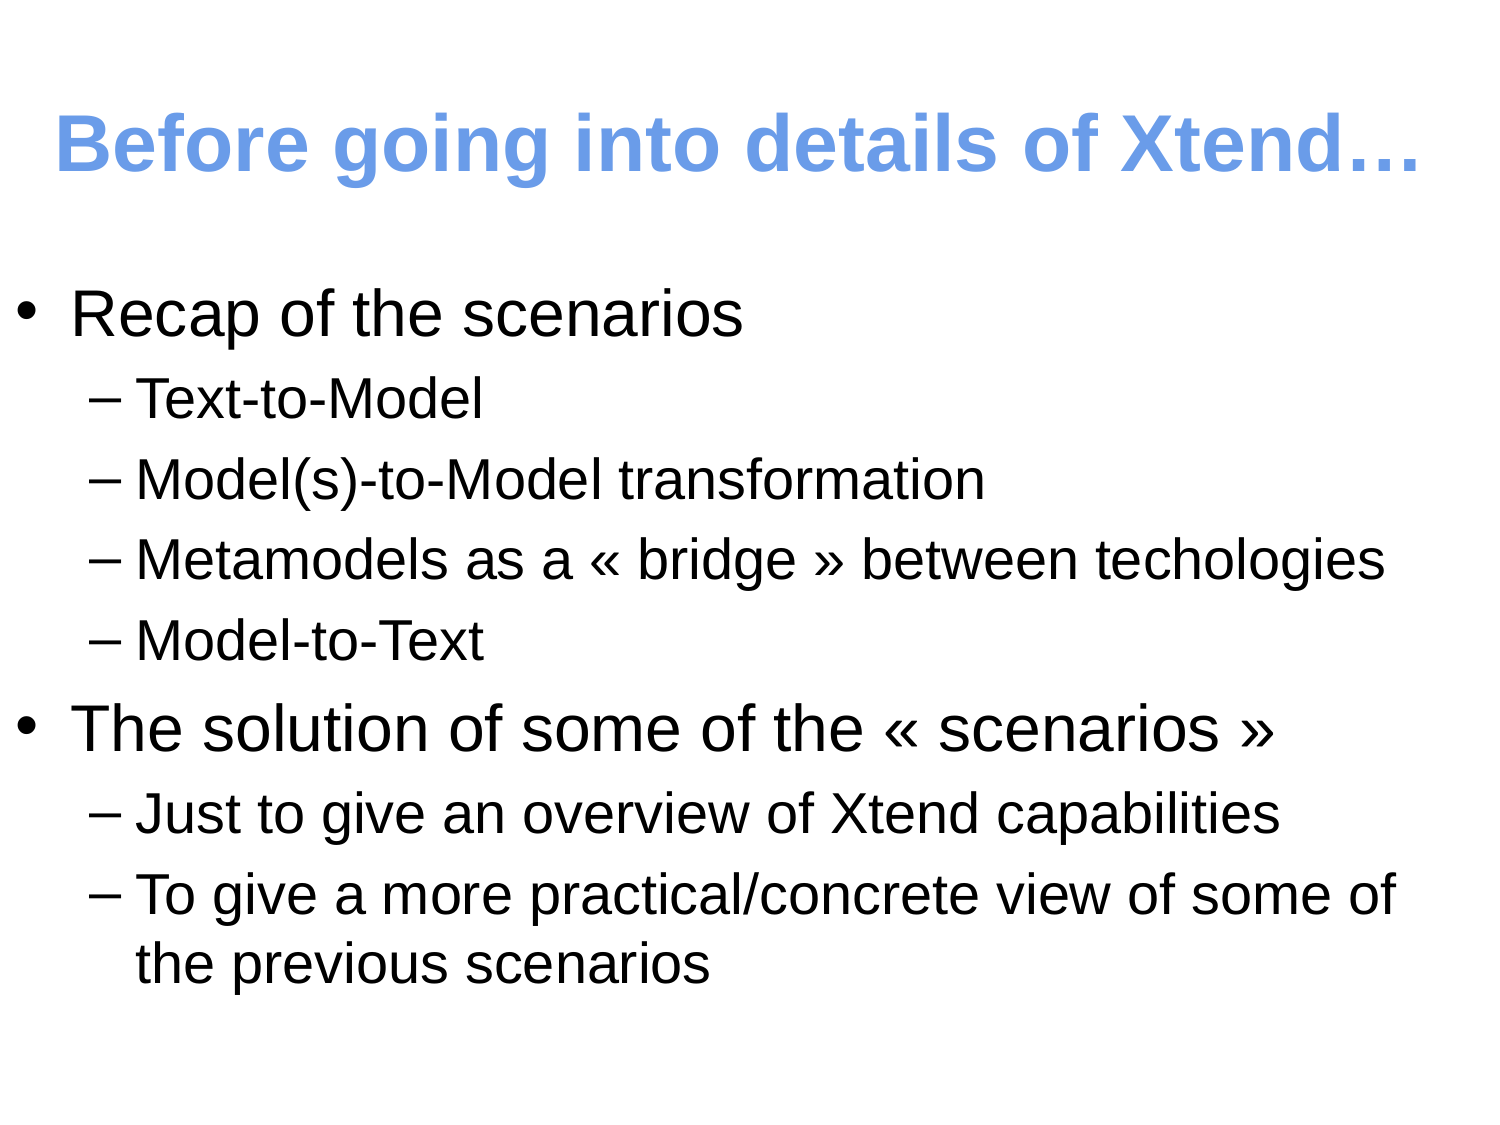

# Before going into details of Xtend…
Recap of the scenarios
Text-to-Model
Model(s)-to-Model transformation
Metamodels as a « bridge » between techologies
Model-to-Text
The solution of some of the « scenarios »
Just to give an overview of Xtend capabilities
To give a more practical/concrete view of some of the previous scenarios